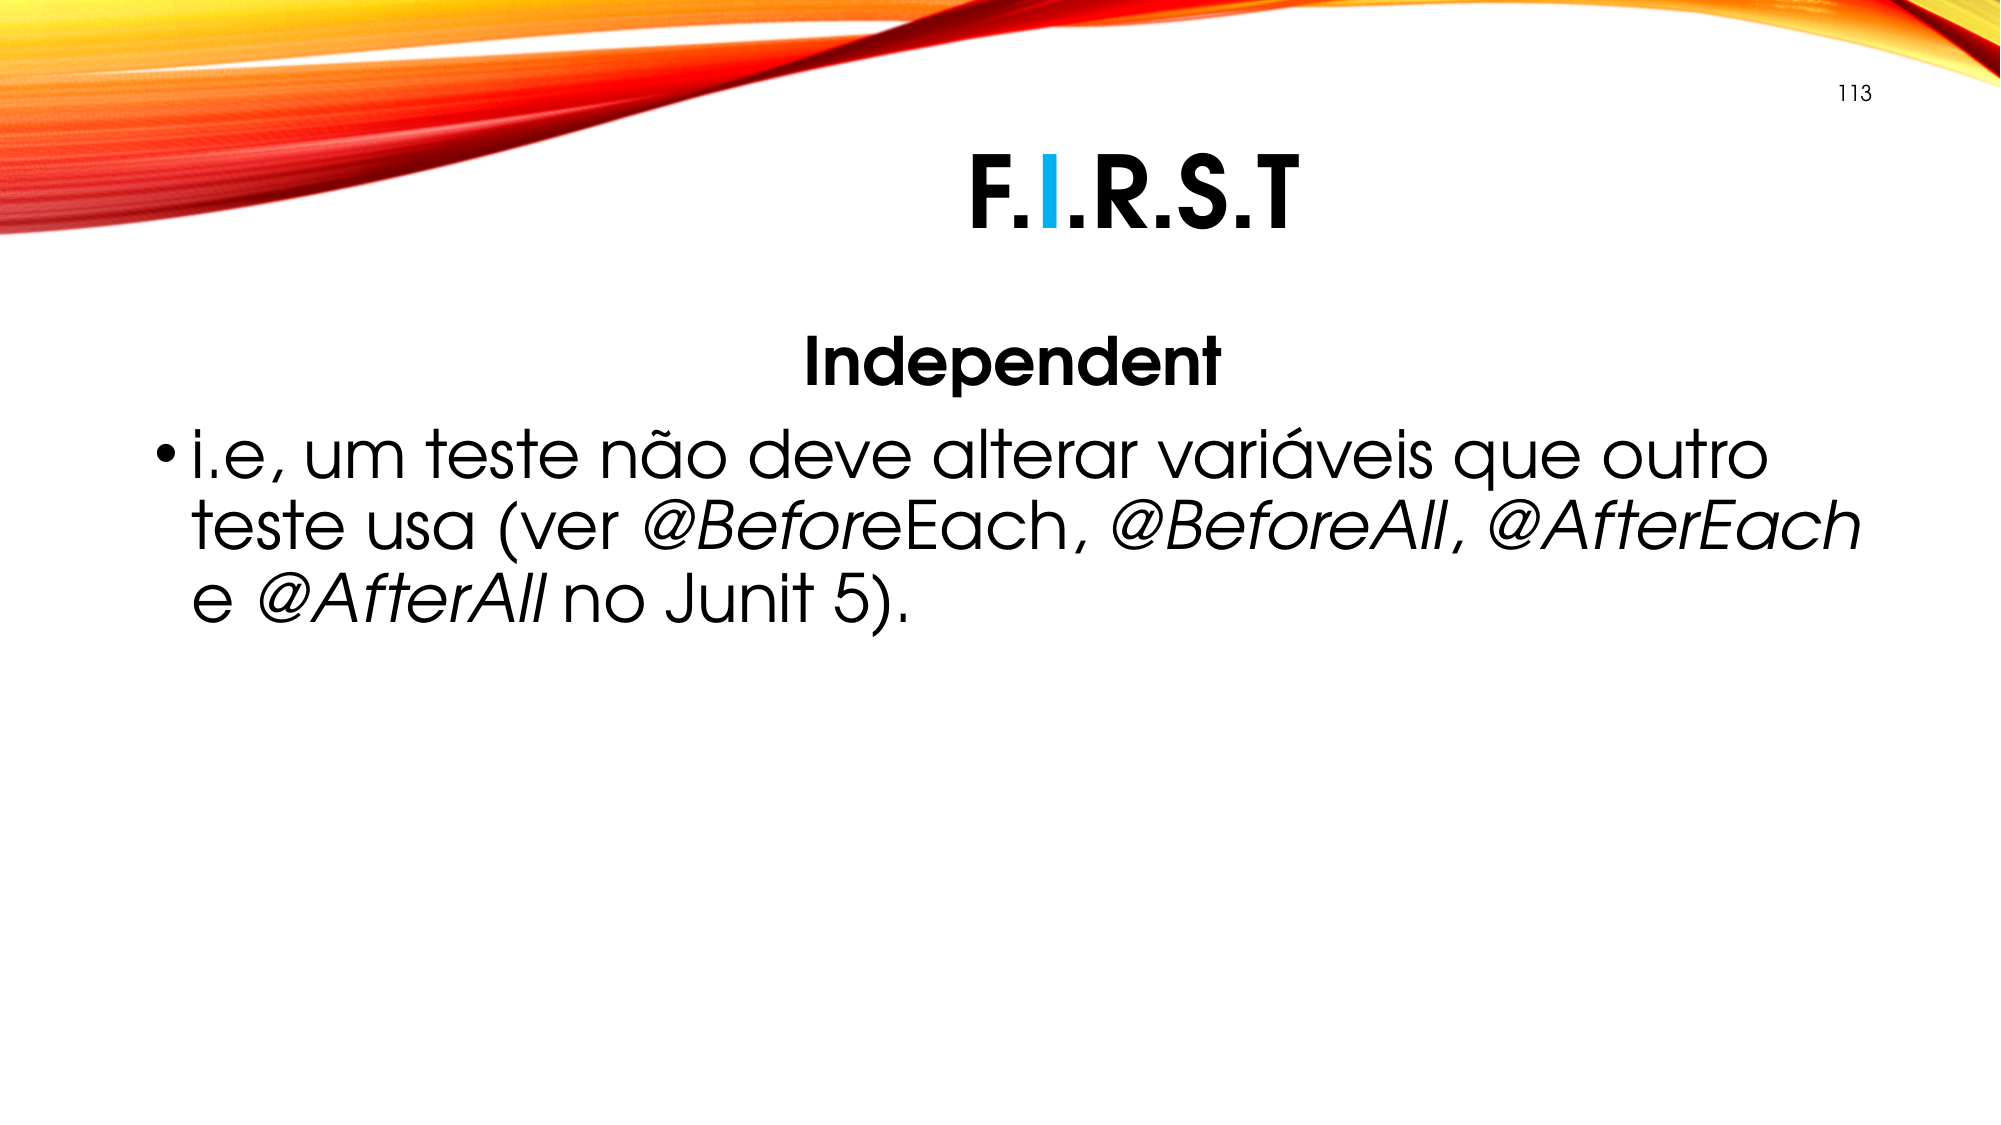

113
# F.I.R.S.T
Independent
i.e, um teste não deve alterar variáveis que outro teste usa (ver @BeforeEach, @BeforeAll, @AfterEach e @AfterAll no Junit 5).